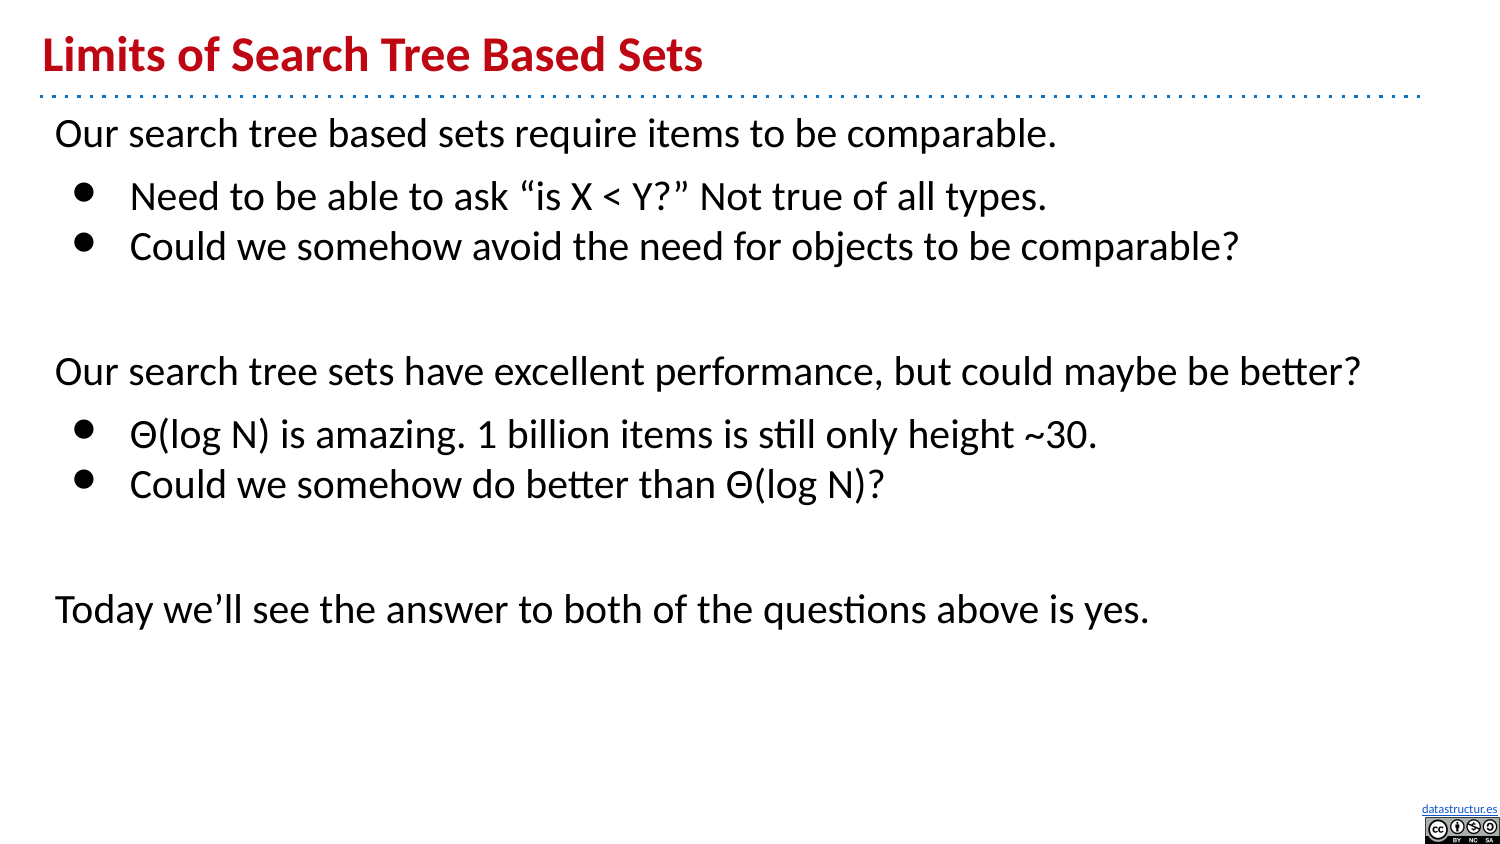

# Limits of Search Tree Based Sets
Our search tree based sets require items to be comparable.
Need to be able to ask “is X < Y?” Not true of all types.
Could we somehow avoid the need for objects to be comparable?

Our search tree sets have excellent performance, but could maybe be better?
Θ(log N) is amazing. 1 billion items is still only height ~30.
Could we somehow do better than Θ(log N)?

Today we’ll see the answer to both of the questions above is yes.